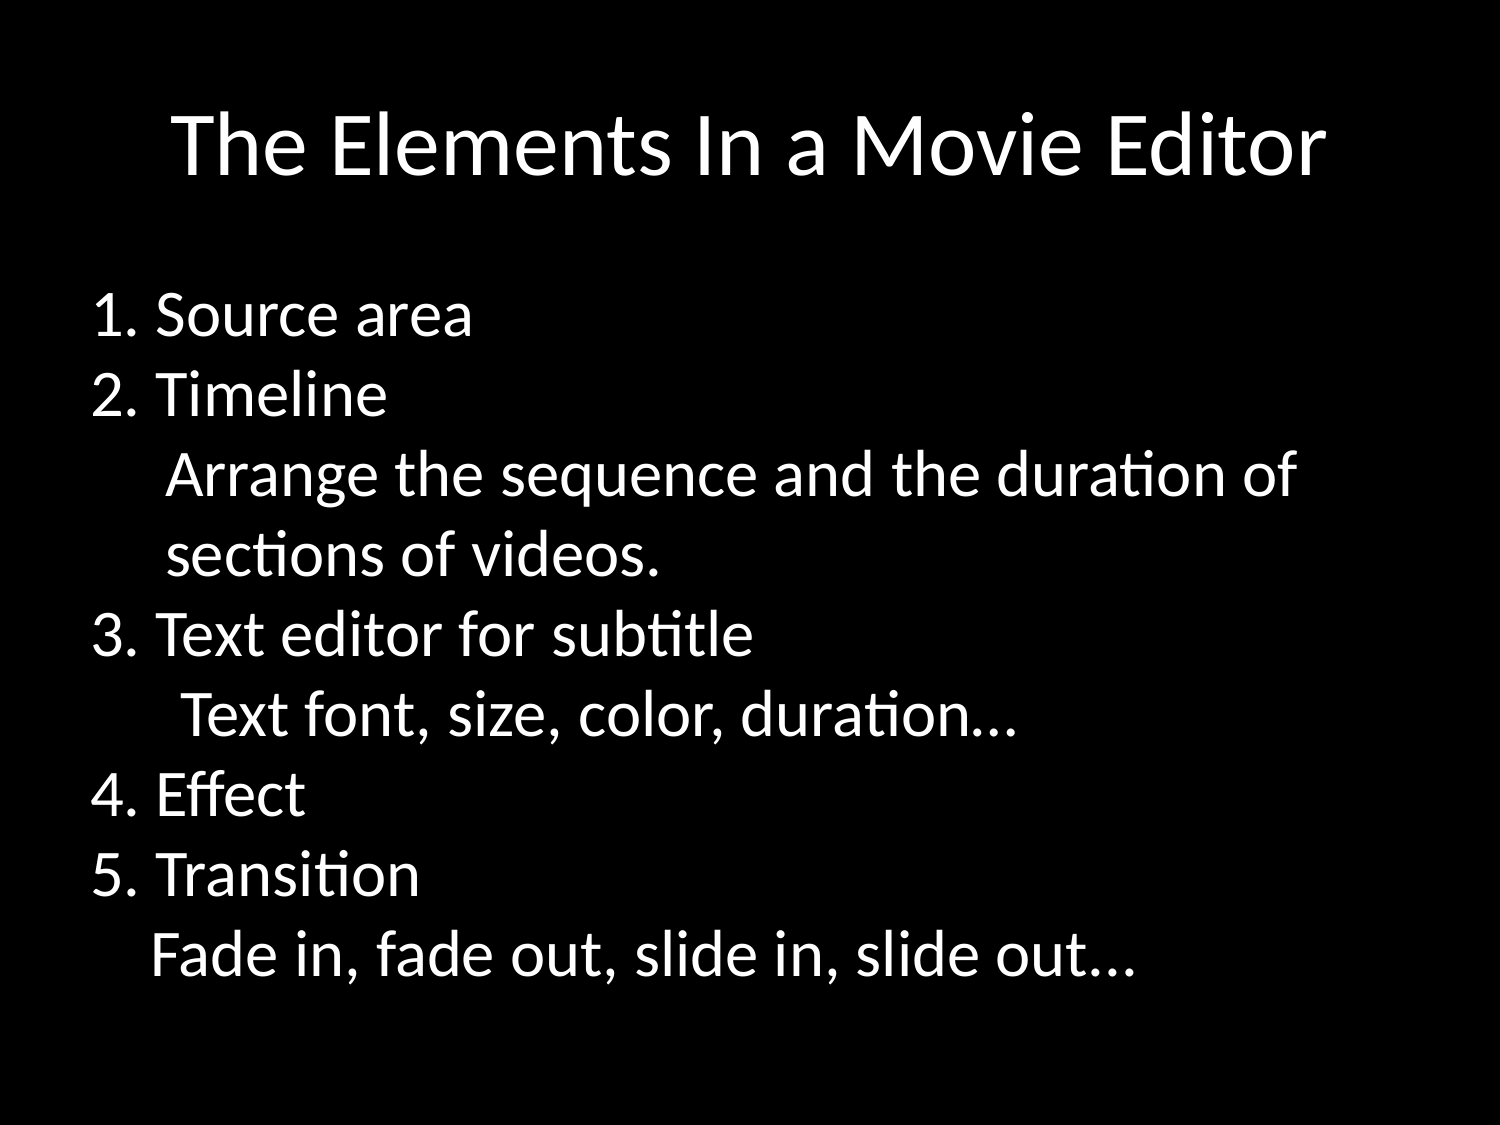

# The Elements In a Movie Editor
1. Source area
2. Timeline
Arrange the sequence and the duration of   sections of videos.
3. Text editor for subtitle
      Text font, size, color, duration…
4. Effect
5. Transition
    Fade in, fade out, slide in, slide out...